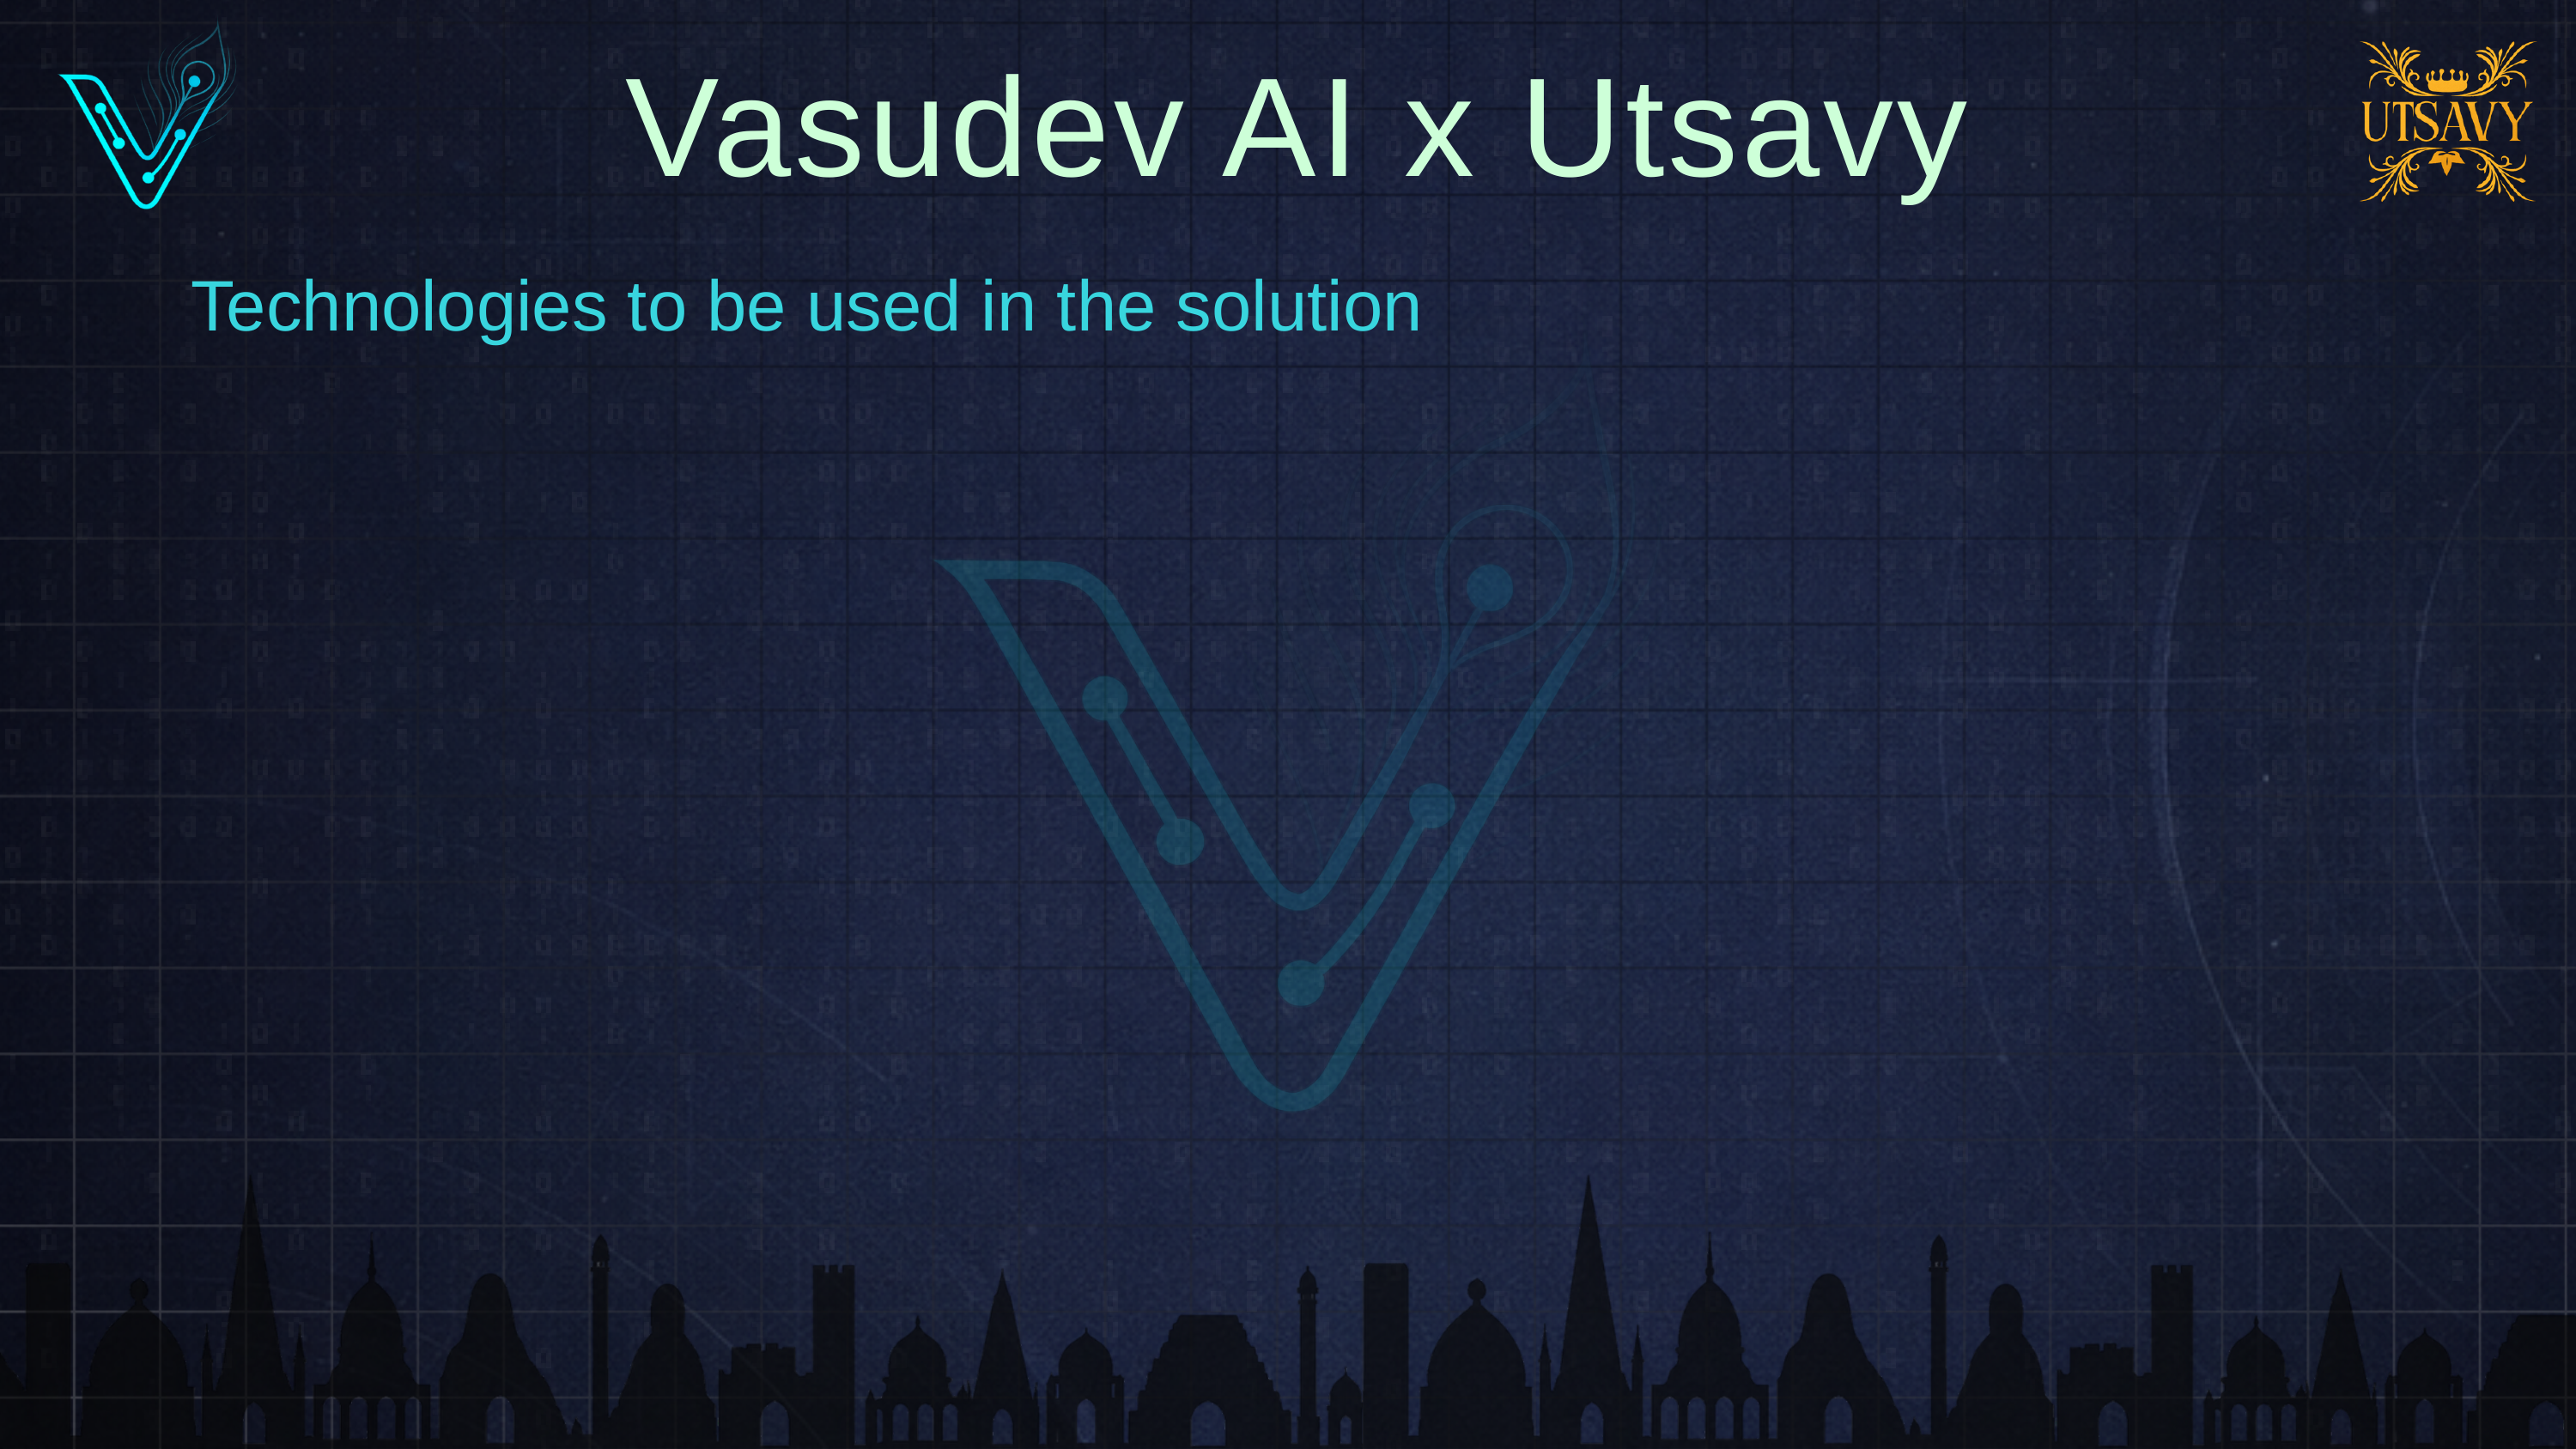

Vasudev AI x Utsavy

Technologies to be used in the solution